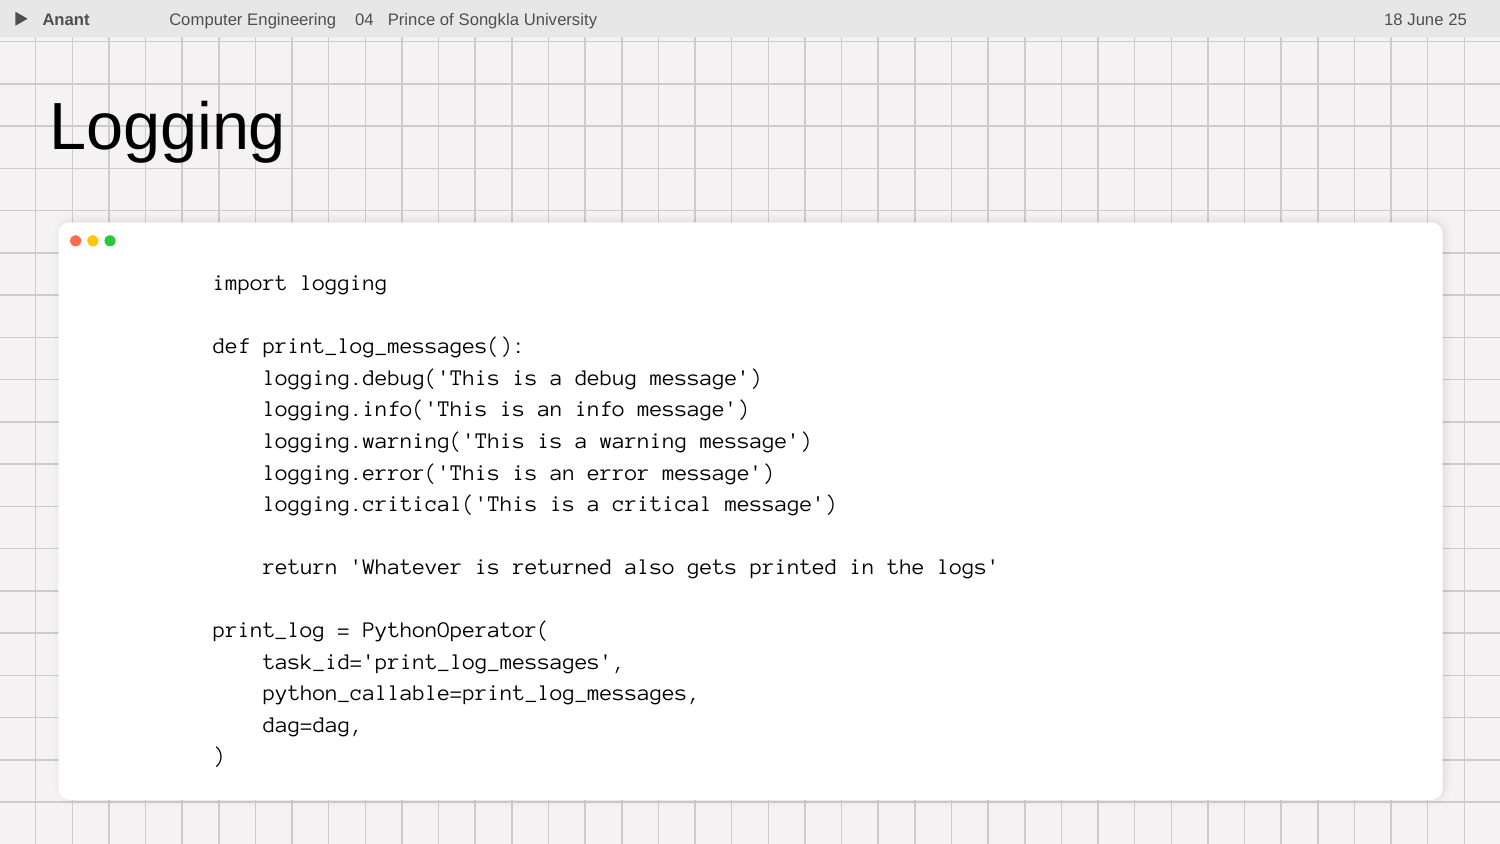

Anant
Computer Engineering    04   Prince of Songkla University

18 June 25

# Logging

import logging

def print_log_messages():
    logging.debug('This is a debug message')
    logging.info('This is an info message')
    logging.warning('This is a warning message')
    logging.error('This is an error message')
    logging.critical('This is a critical message')

    return 'Whatever is returned also gets printed in the logs'

print_log = PythonOperator(
    task_id='print_log_messages',
    python_callable=print_log_messages,
    dag=dag,
)